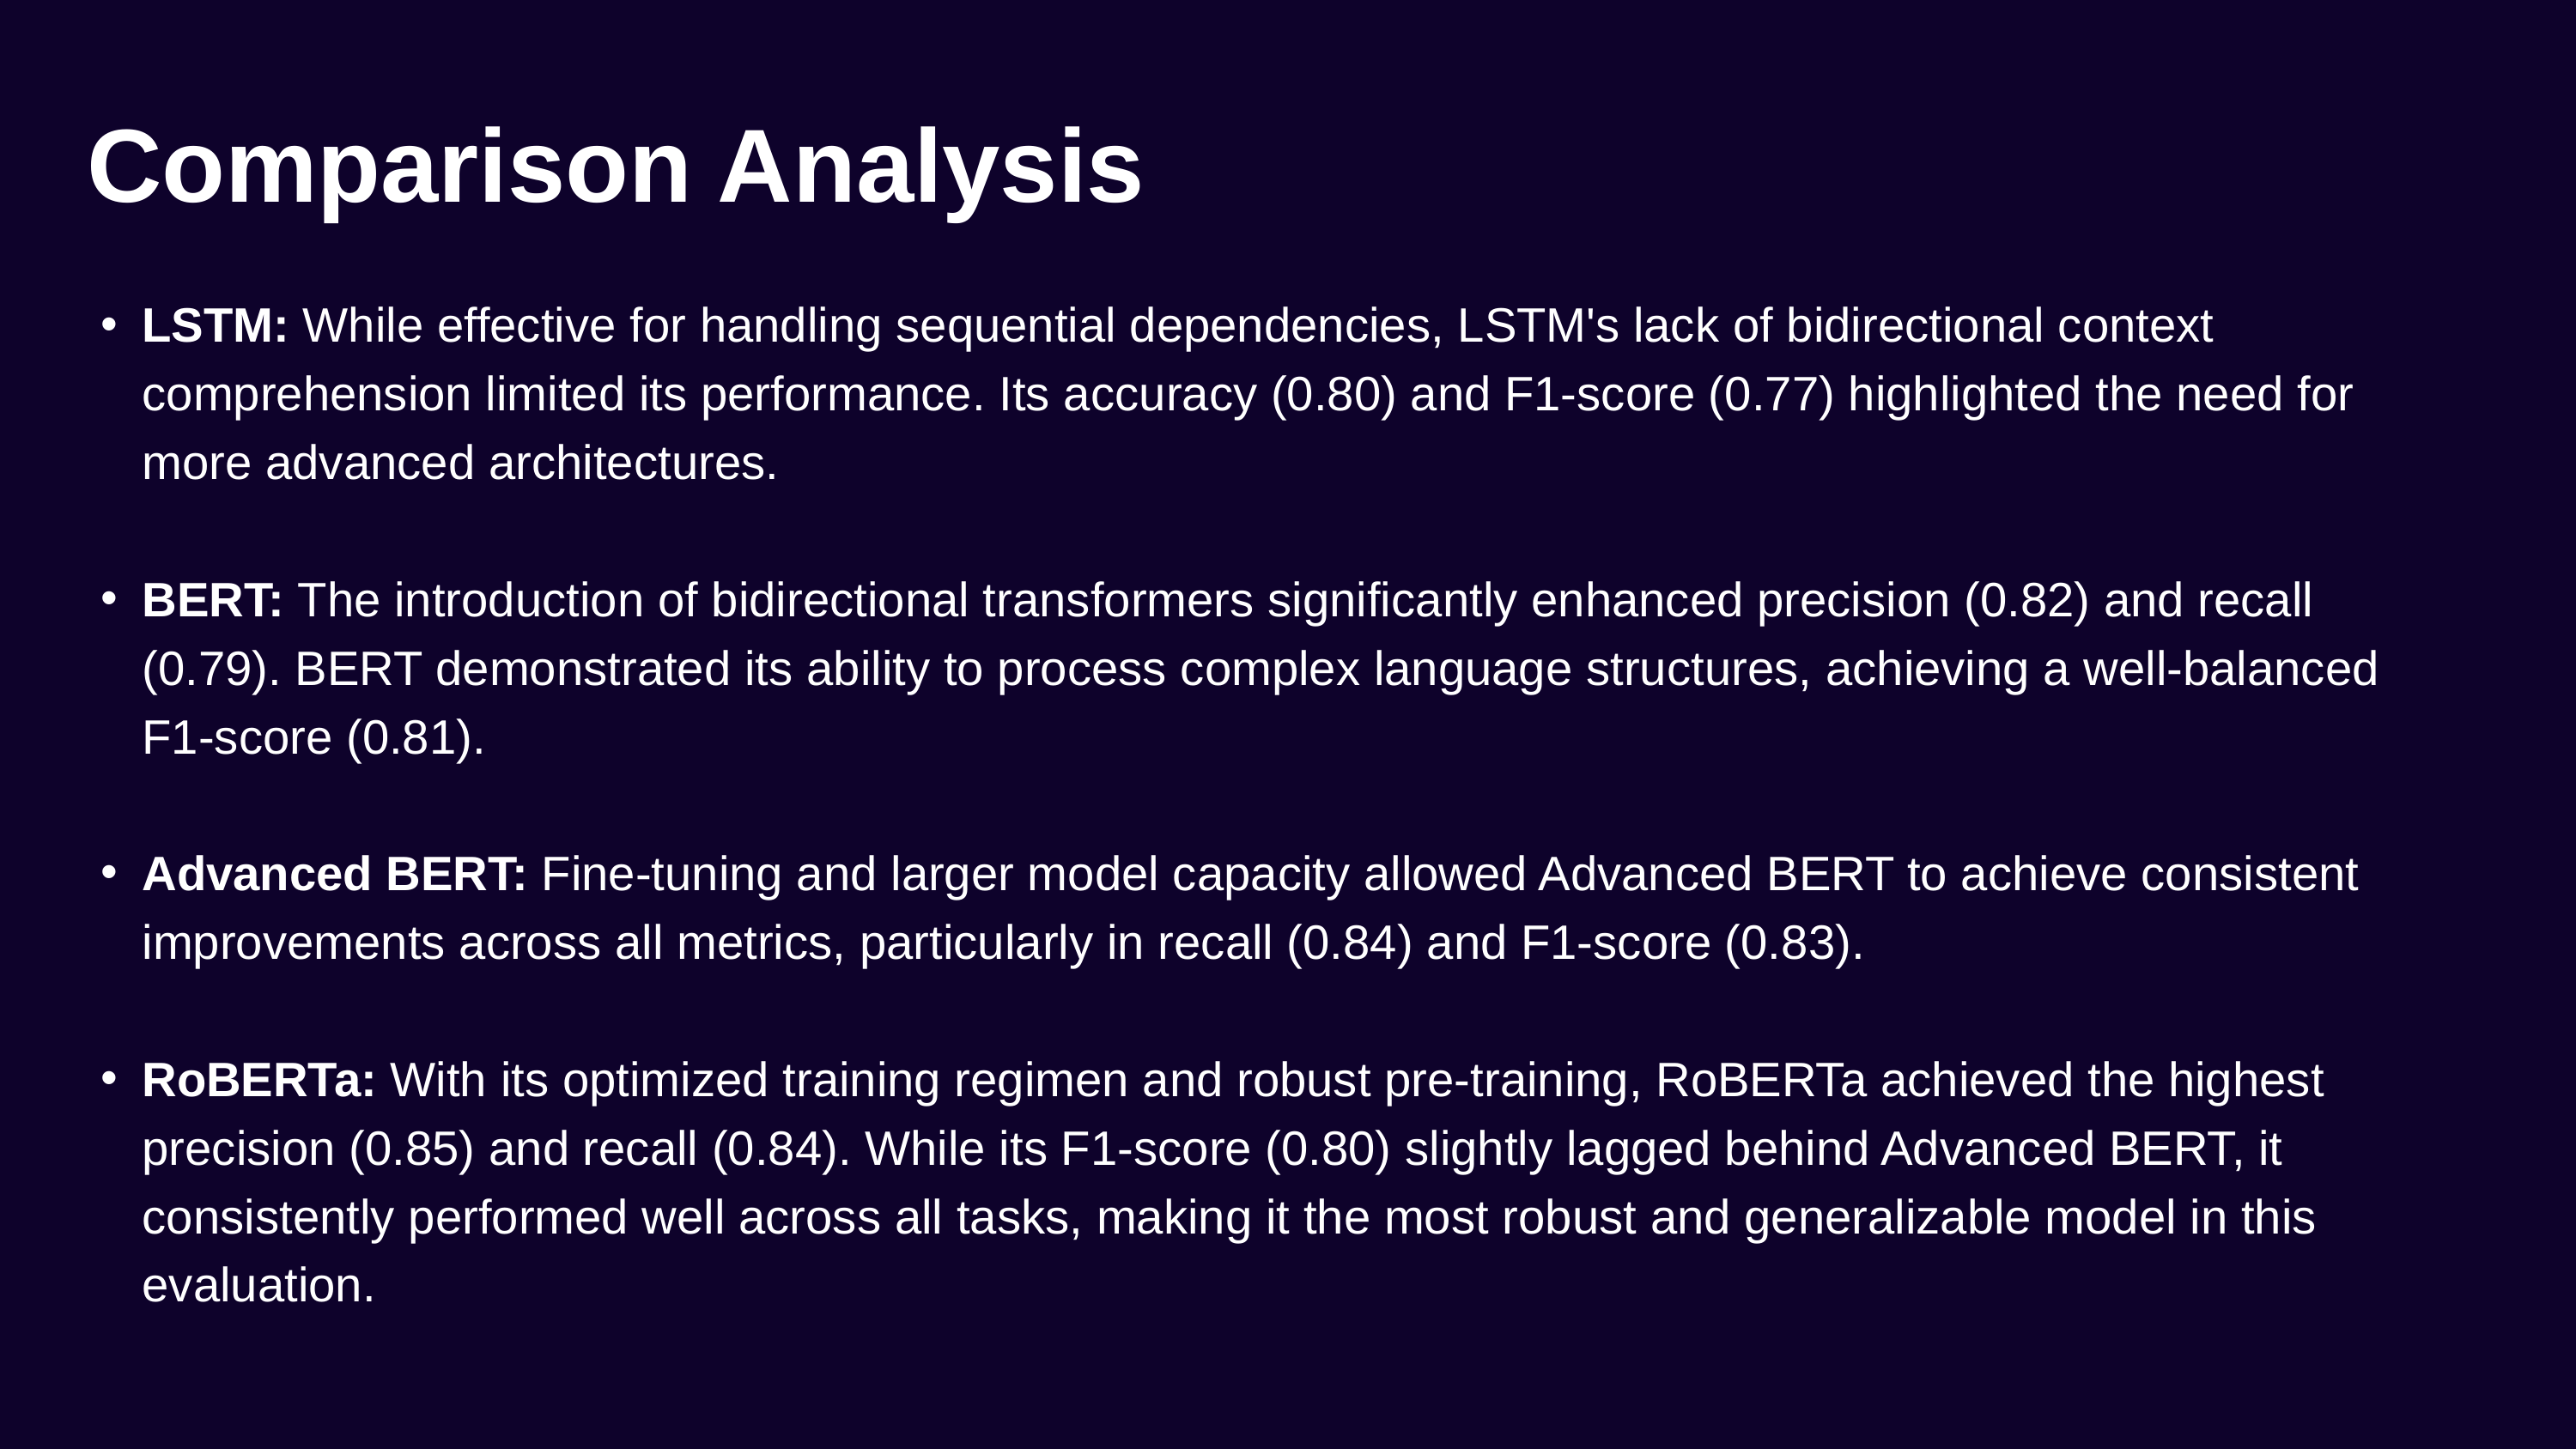

Comparison Analysis
LSTM: While effective for handling sequential dependencies, LSTM's lack of bidirectional context comprehension limited its performance. Its accuracy (0.80) and F1-score (0.77) highlighted the need for more advanced architectures.

BERT: The introduction of bidirectional transformers significantly enhanced precision (0.82) and recall (0.79). BERT demonstrated its ability to process complex language structures, achieving a well-balanced F1-score (0.81).

Advanced BERT: Fine-tuning and larger model capacity allowed Advanced BERT to achieve consistent improvements across all metrics, particularly in recall (0.84) and F1-score (0.83).

RoBERTa: With its optimized training regimen and robust pre-training, RoBERTa achieved the highest precision (0.85) and recall (0.84). While its F1-score (0.80) slightly lagged behind Advanced BERT, it consistently performed well across all tasks, making it the most robust and generalizable model in this evaluation.